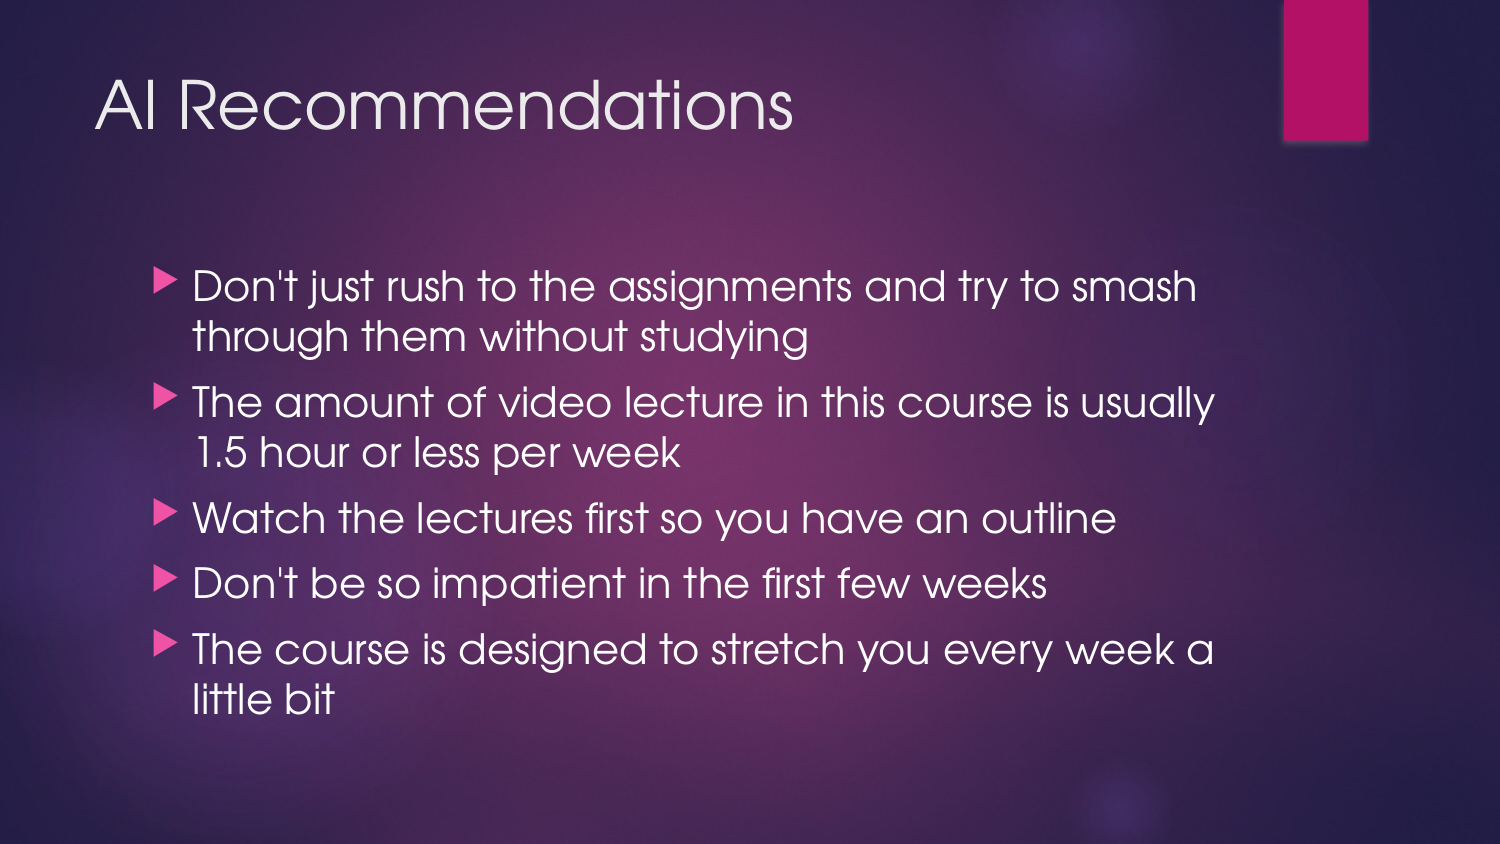

# AI Recommendations
Don't just rush to the assignments and try to smash through them without studying
The amount of video lecture in this course is usually 1.5 hour or less per week
Watch the lectures first so you have an outline
Don't be so impatient in the first few weeks
The course is designed to stretch you every week a little bit